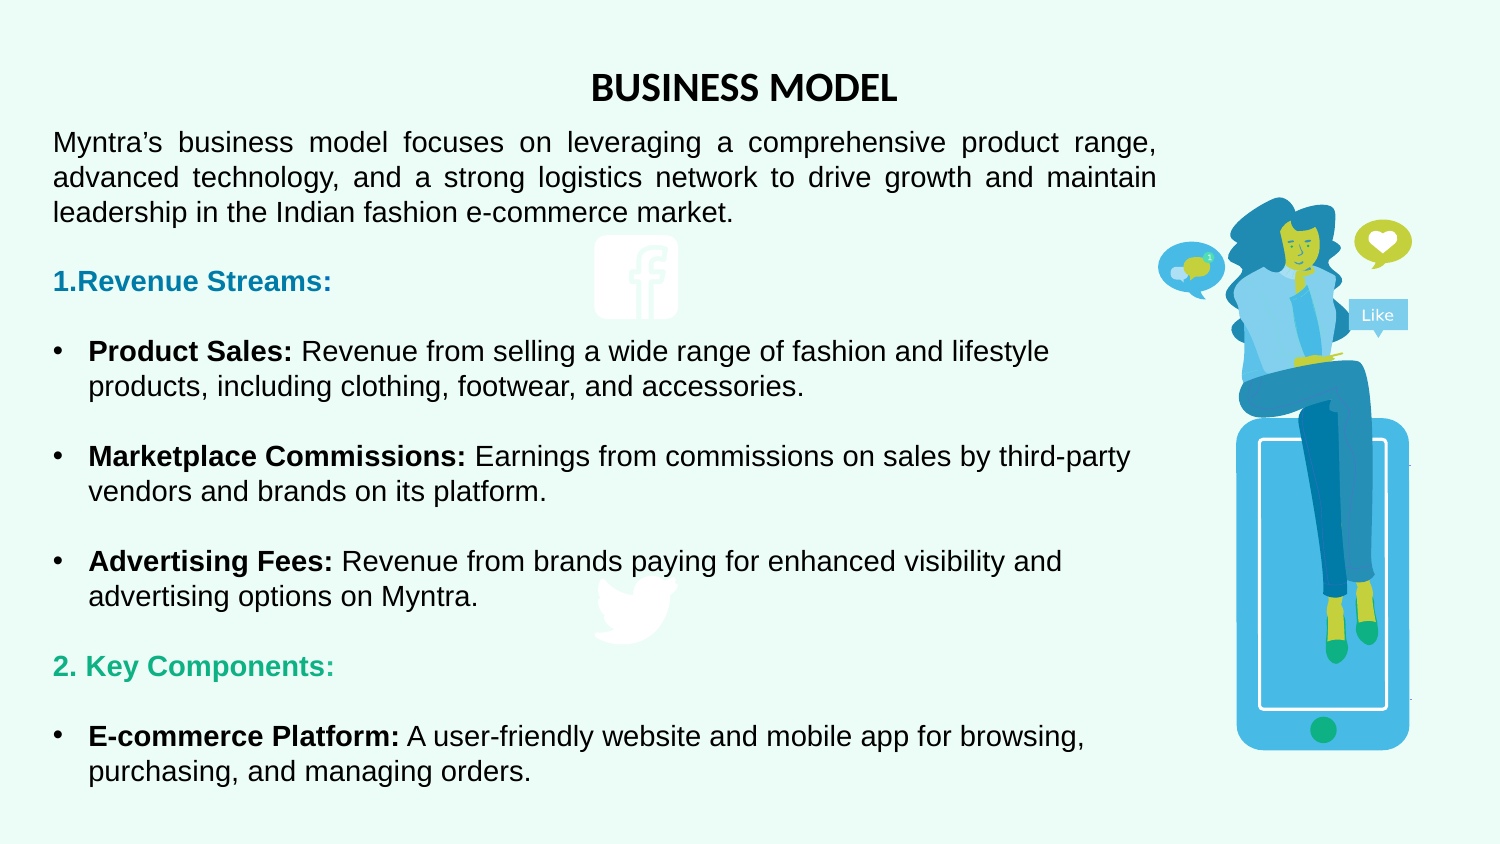

# BUSINESS MODEL
Myntra’s business model focuses on leveraging a comprehensive product range, advanced technology, and a strong logistics network to drive growth and maintain leadership in the Indian fashion e-commerce market.

1.Revenue Streams:

Product Sales: Revenue from selling a wide range of fashion and lifestyle products, including clothing, footwear, and accessories.

Marketplace Commissions: Earnings from commissions on sales by third-party vendors and brands on its platform.

Advertising Fees: Revenue from brands paying for enhanced visibility and advertising options on Myntra.

2. Key Components:

E-commerce Platform: A user-friendly website and mobile app for browsing, purchasing, and managing orders.